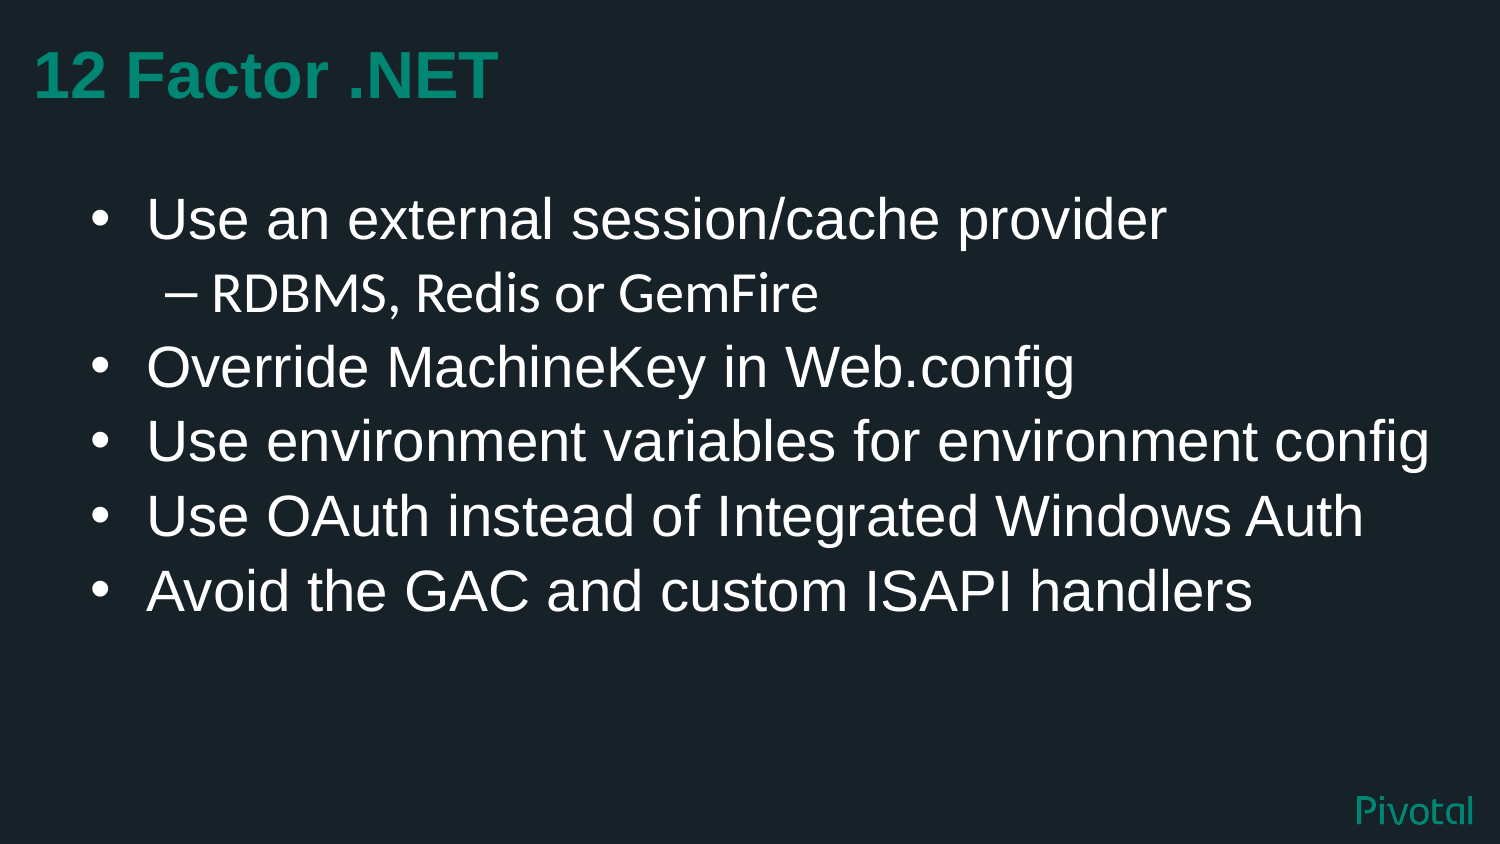

# 12 Factor .NET
Use an external session/cache provider
RDBMS, Redis or GemFire
Override MachineKey in Web.config
Use environment variables for environment config
Use OAuth instead of Integrated Windows Auth
Avoid the GAC and custom ISAPI handlers